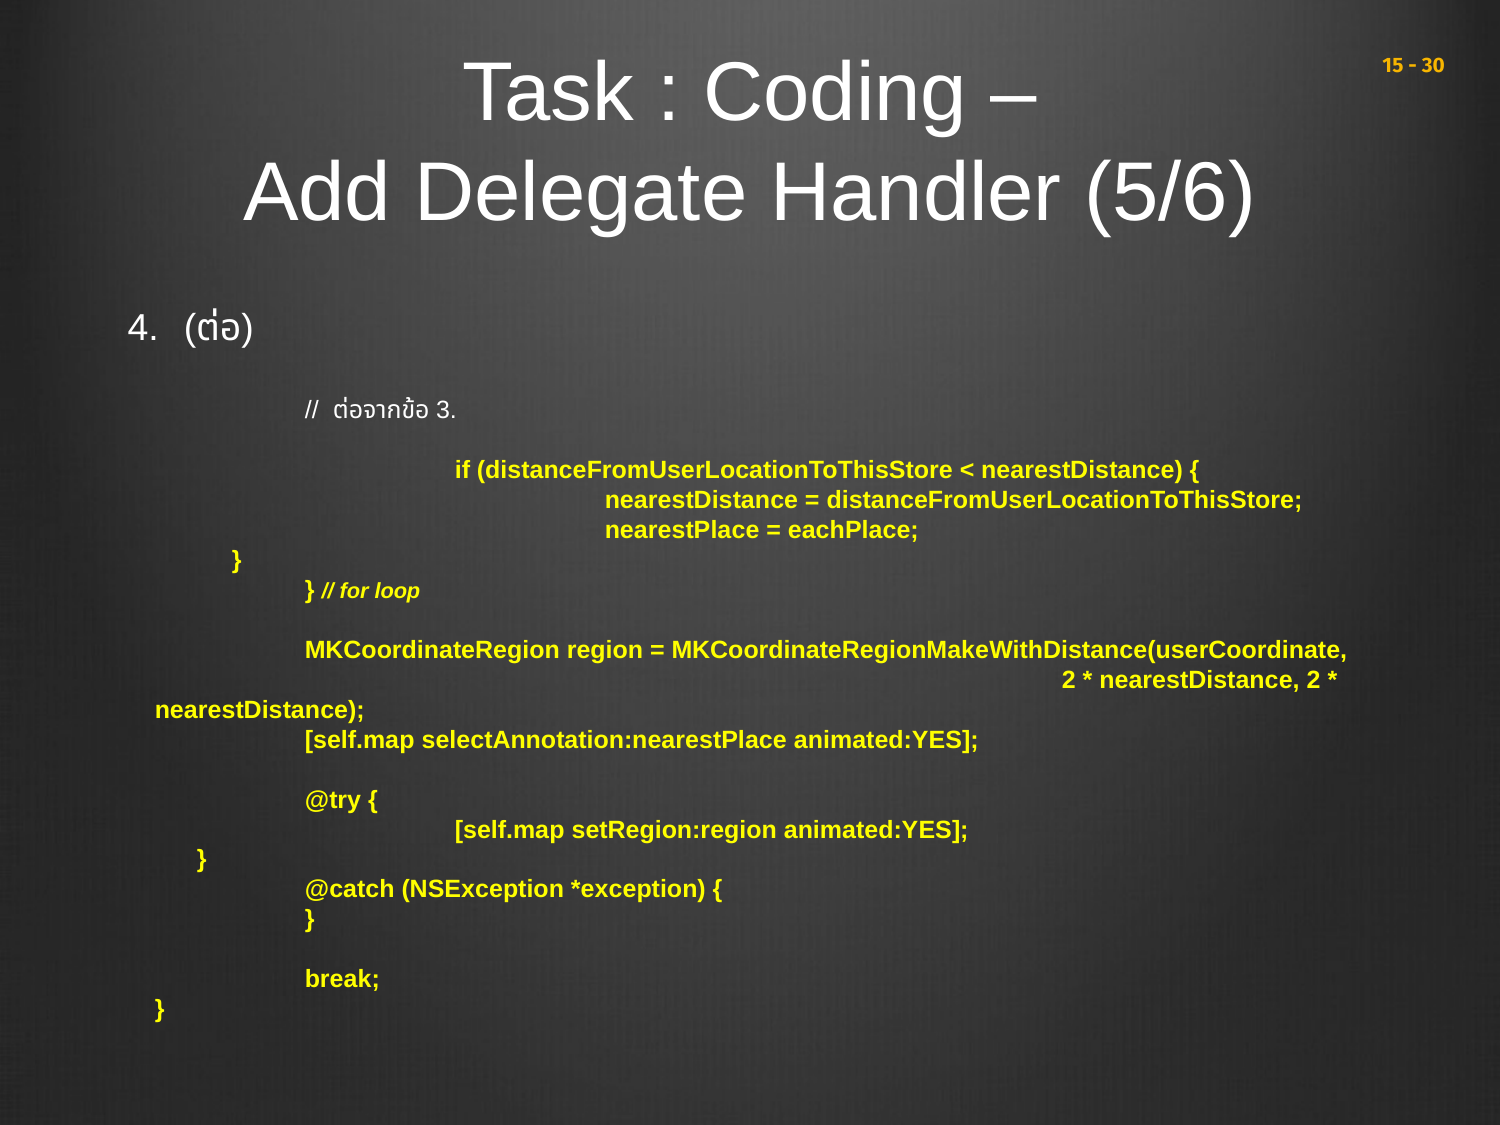

# Task : Coding – Add Delegate Handler (5/6)
 15 - 30
(ต่อ)

	//  ต่อจากข้อ 3.

		if (distanceFromUserLocationToThisStore < nearestDistance) {
			nearestDistance = distanceFromUserLocationToThisStore;
			nearestPlace = eachPlace;
           }
	} // for loop

	MKCoordinateRegion region = MKCoordinateRegionMakeWithDistance(userCoordinate,
						 2 * nearestDistance, 2 * nearestDistance);
	[self.map selectAnnotation:nearestPlace animated:YES];

	@try {
		[self.map setRegion:region animated:YES];
      }
	@catch (NSException *exception) {
	}

	break;
}